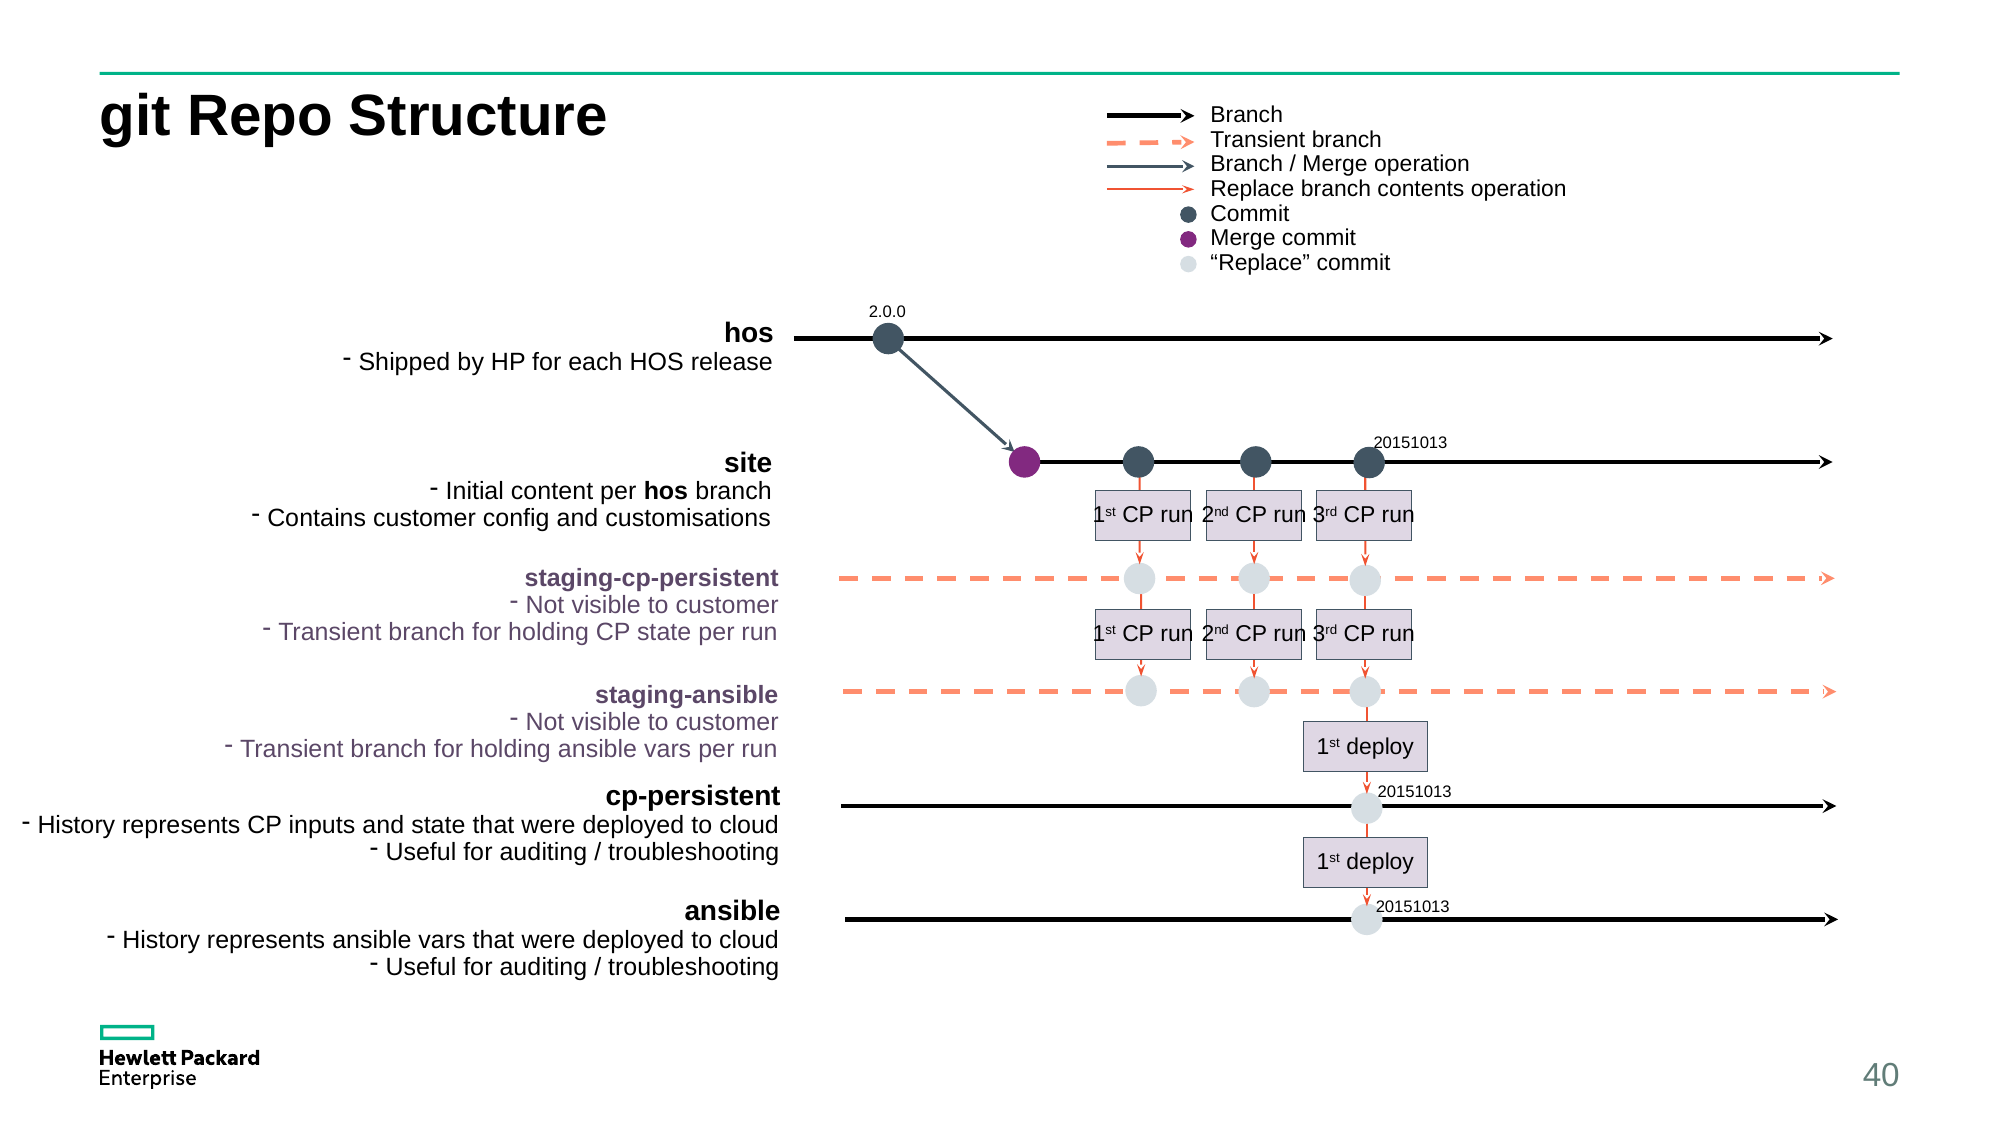

# git Repo Structure
Branch
Transient branch
Branch / Merge operation
Replace branch contents operation
Commit
Merge commit
“Replace” commit

2.0.0
hos
Shipped by HP for each HOS release

20151013
site
Initial content per hos branch
Contains customer config and customisations

1st CP run
2nd CP run
3rd CP run

staging-cp-persistent
Not visible to customer
Transient branch for holding CP state per run

1st CP run
2nd CP run
3rd CP run

staging-ansible
Not visible to customer
Transient branch for holding ansible vars per run

1st deploy
cp-persistent
History represents CP inputs and state that were deployed to cloud
Useful for auditing / troubleshooting
20151013

1st deploy
ansible
History represents ansible vars that were deployed to cloud
Useful for auditing / troubleshooting

20151013

40